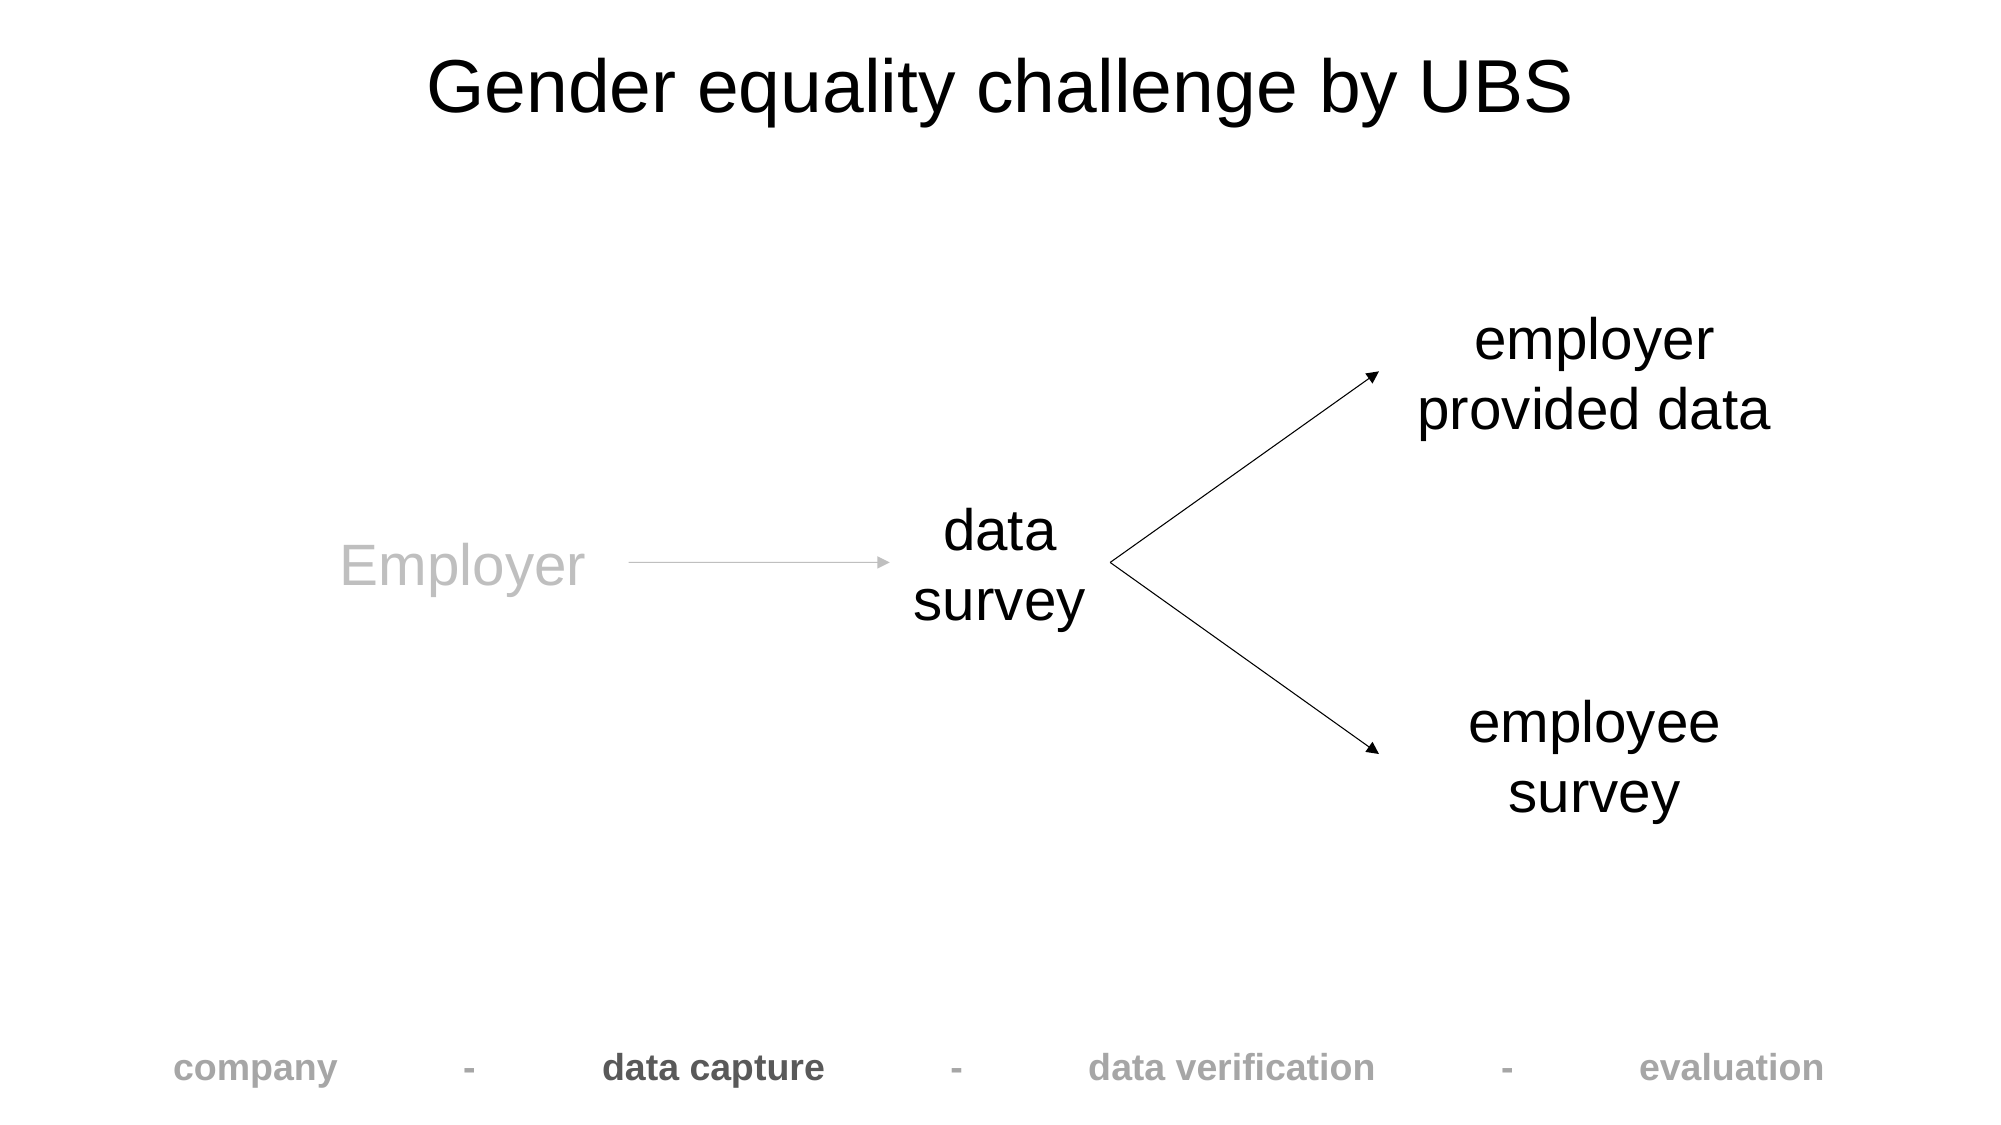

Gender equality challenge by UBS
employer
provided data
data
survey
Employer
employee
survey
company            -            data capture            -            data verification            -            evaluation